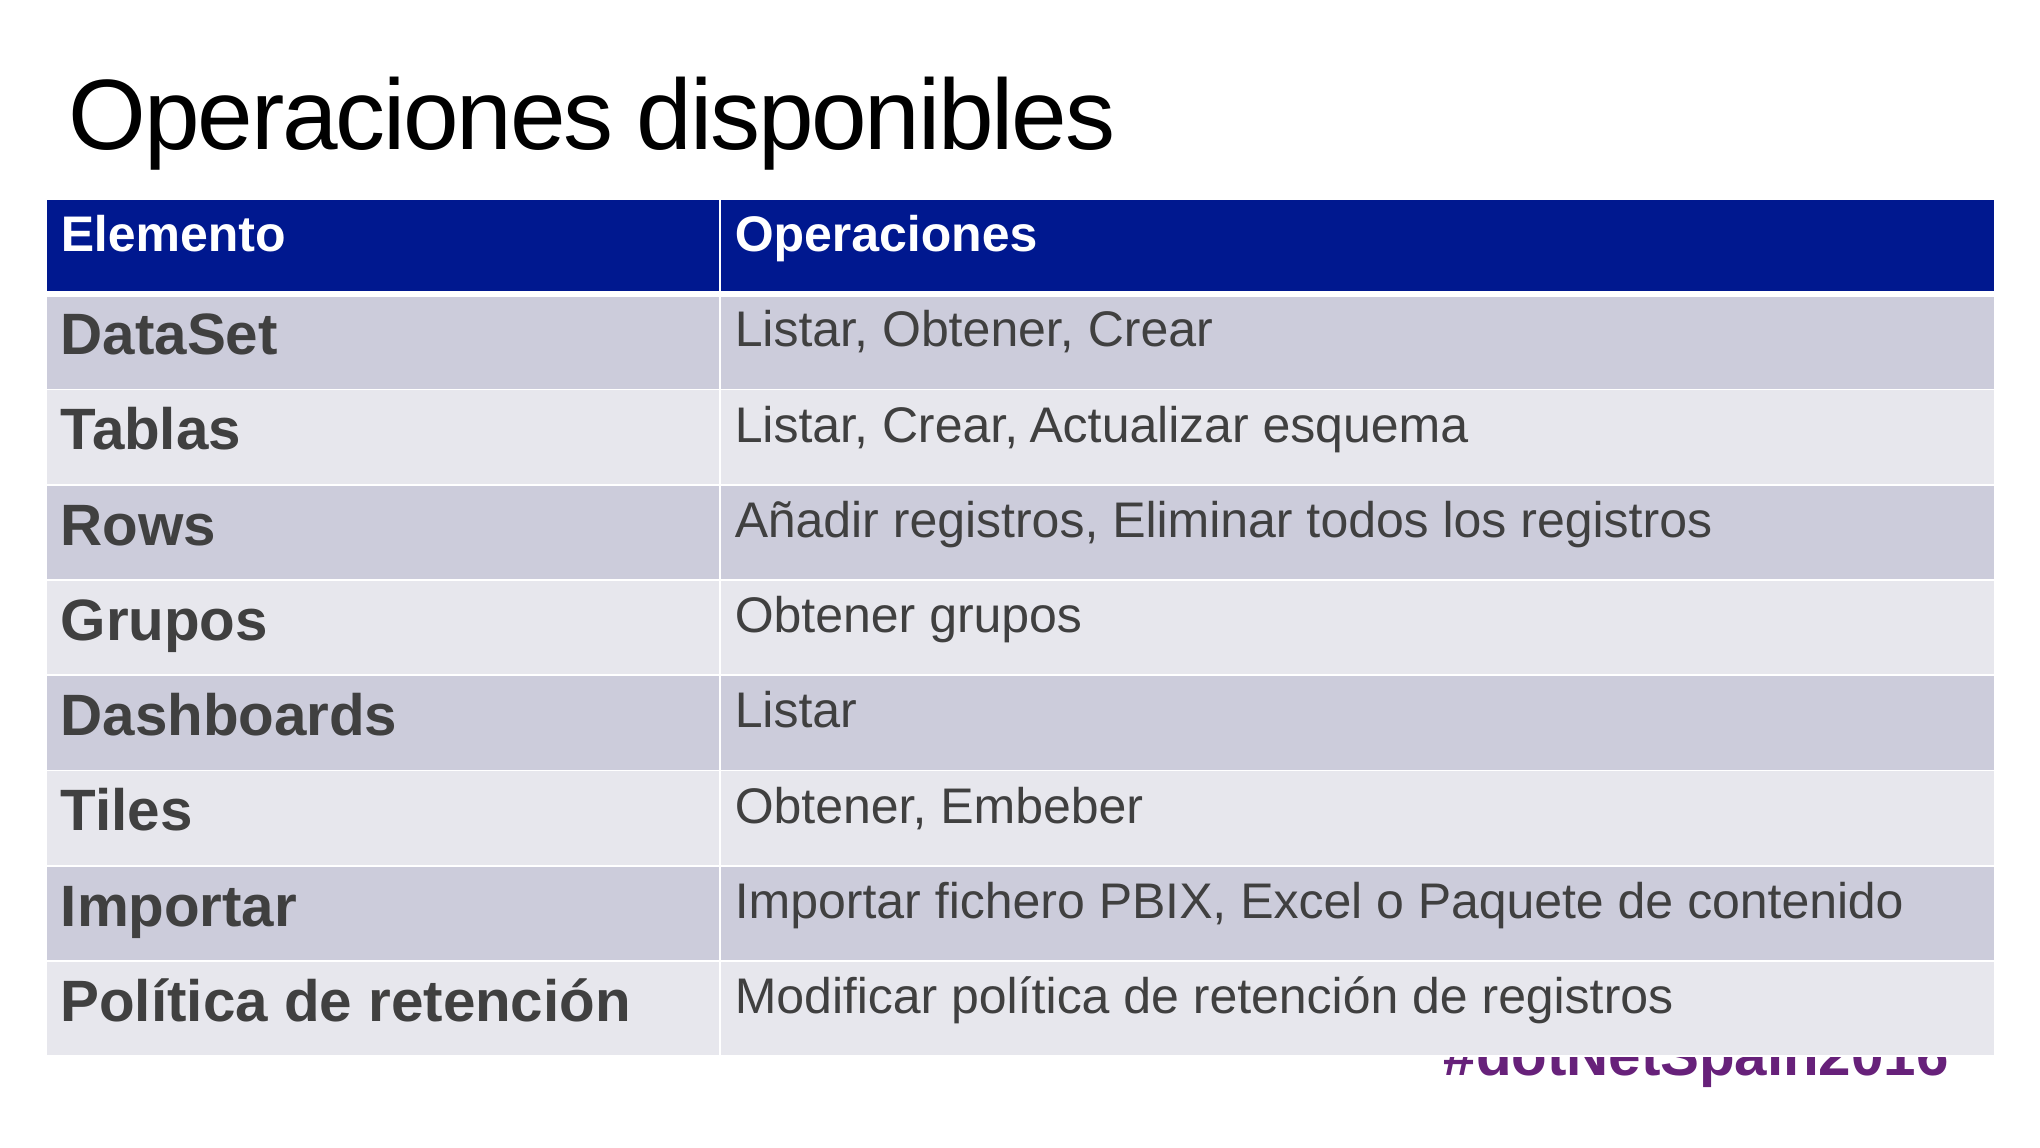

# Operaciones disponibles
| Elemento | Operaciones |
| --- | --- |
| DataSet | Listar, Obtener, Crear |
| Tablas | Listar, Crear, Actualizar esquema |
| Rows | Añadir registros, Eliminar todos los registros |
| Grupos | Obtener grupos |
| Dashboards | Listar |
| Tiles | Obtener, Embeber |
| Importar | Importar fichero PBIX, Excel o Paquete de contenido |
| Política de retención | Modificar política de retención de registros |